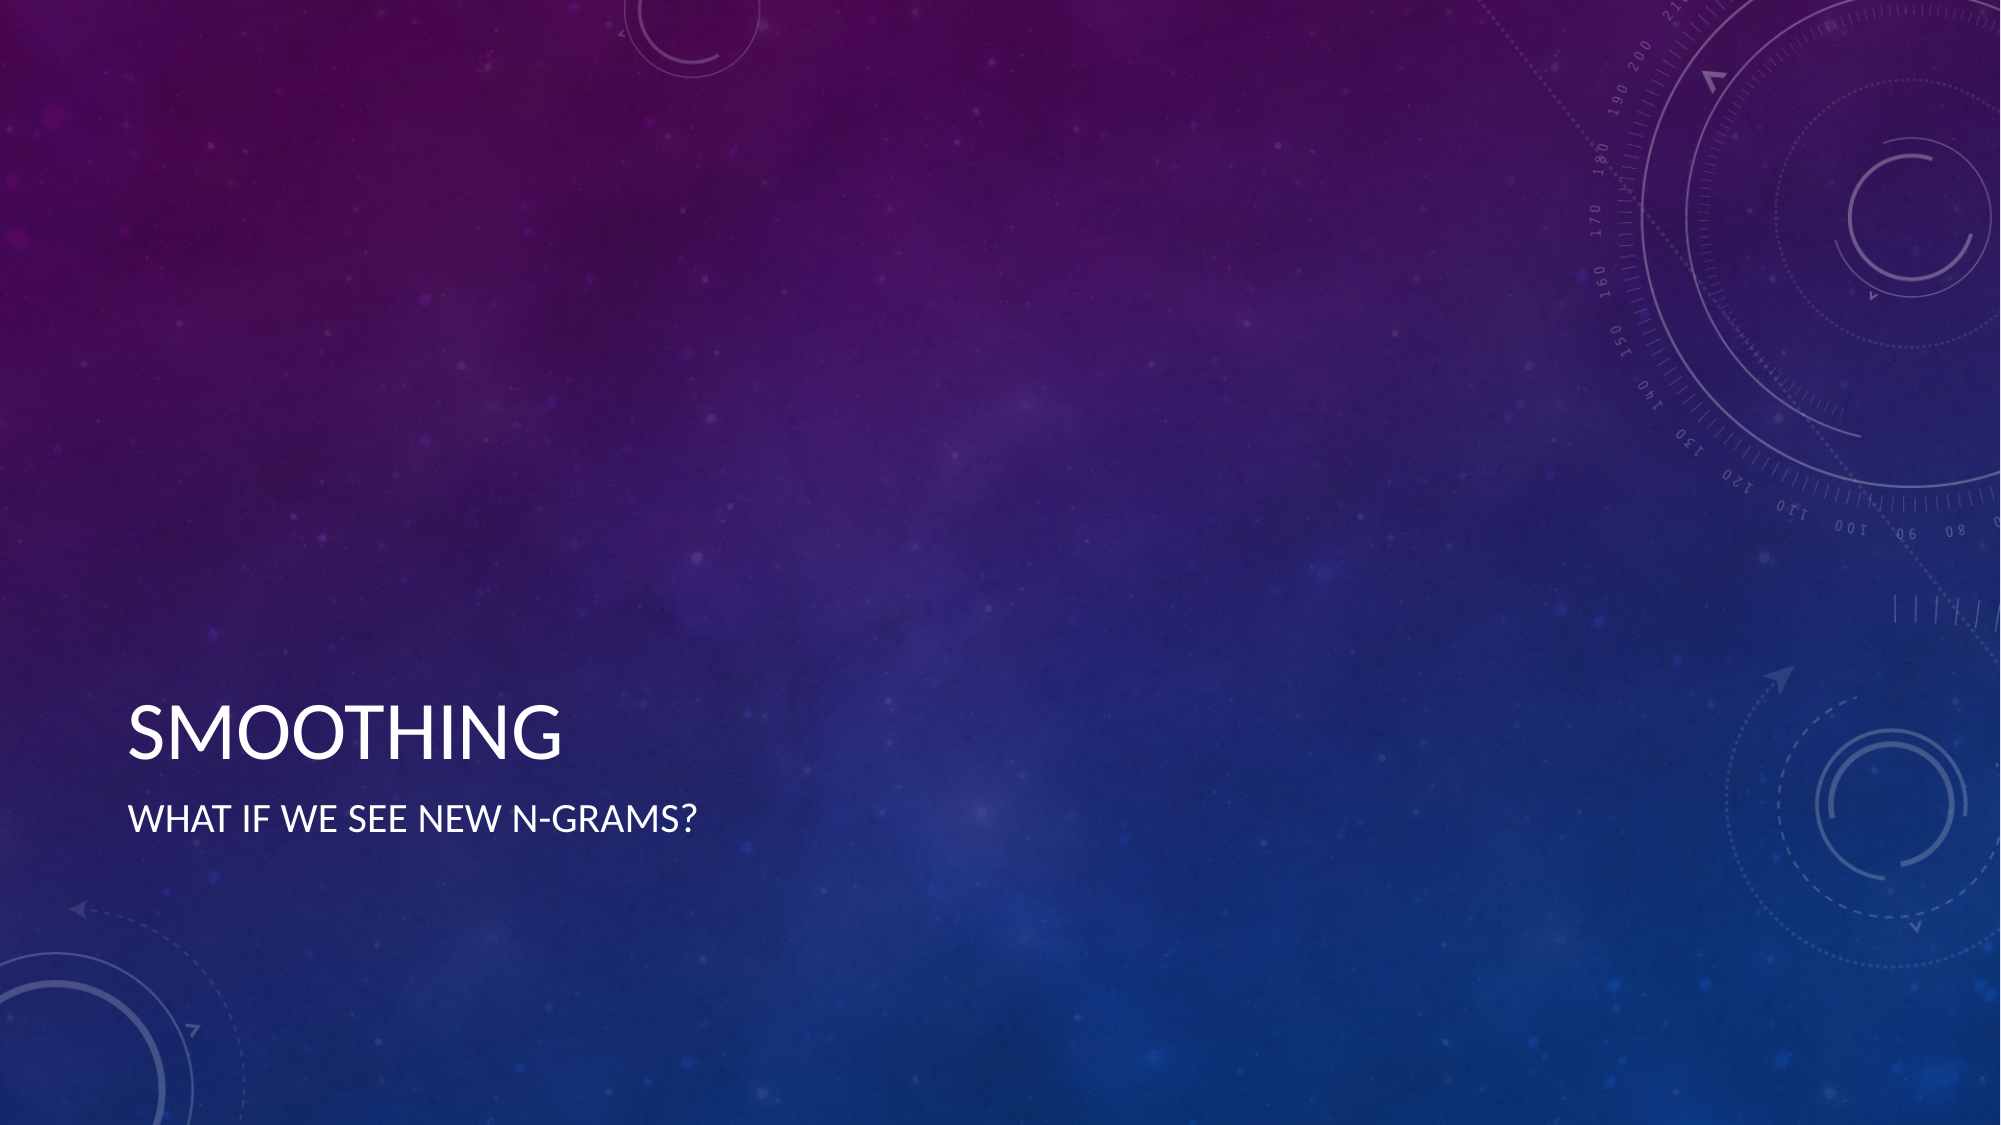

# smoothing
What if we see new n-grams?